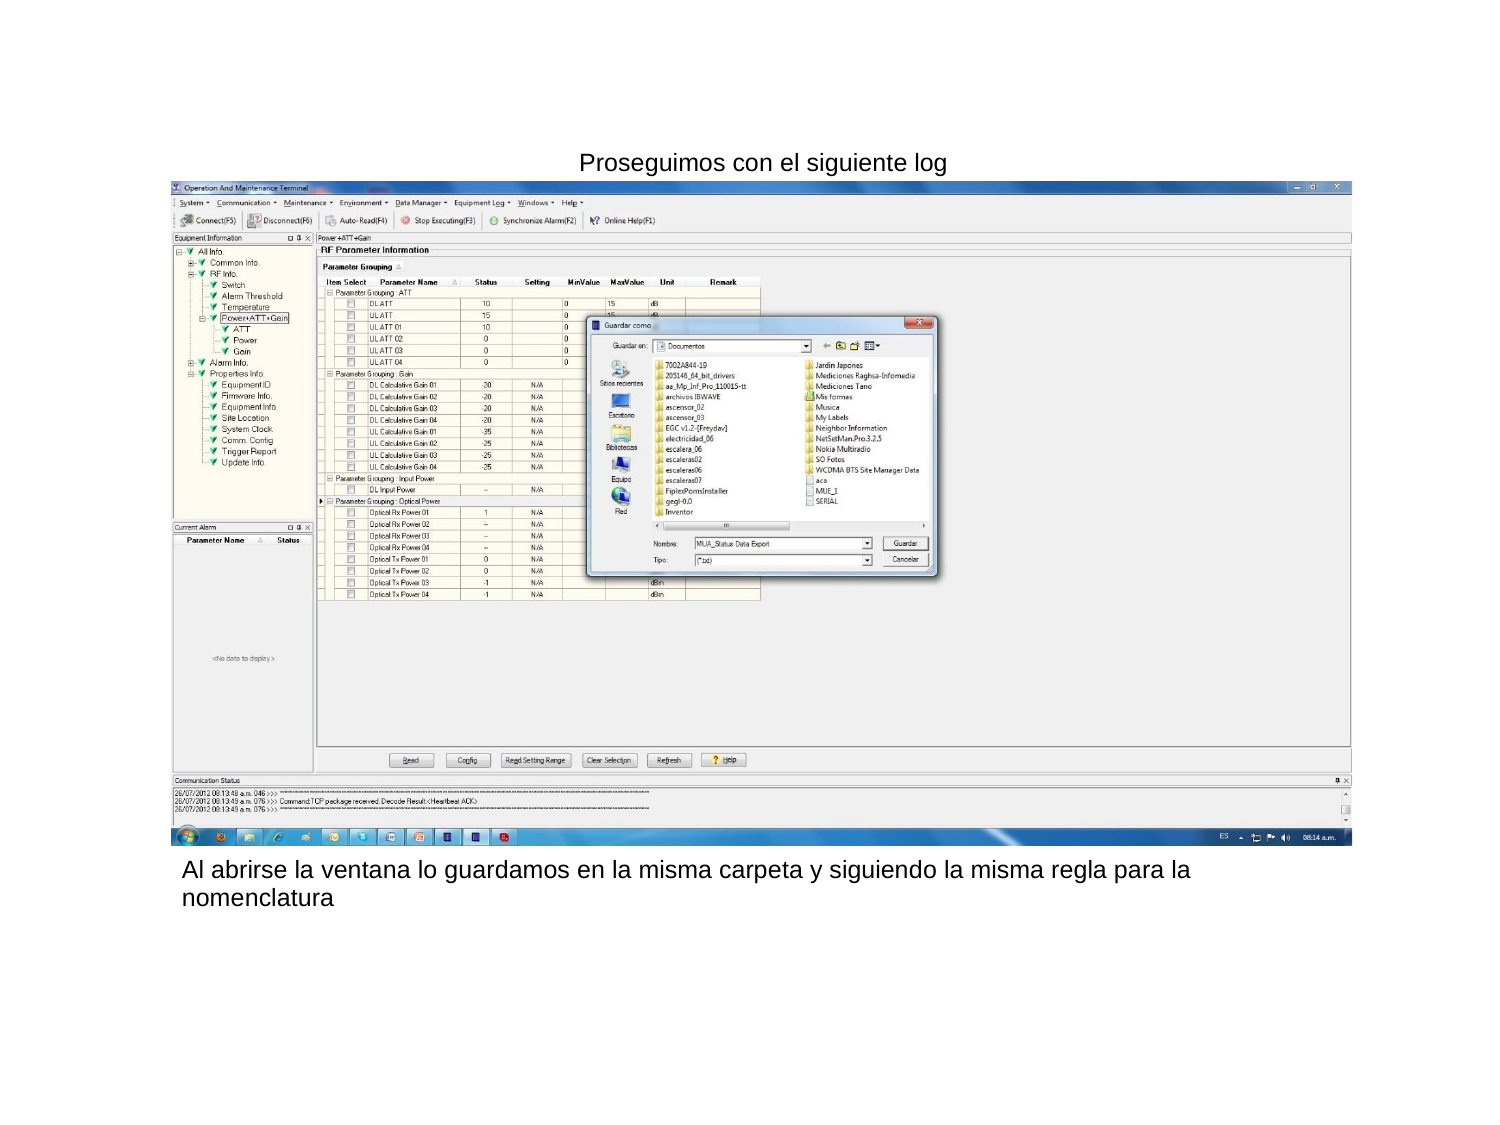

Proseguimos con el siguiente log

Al abrirse la ventana lo guardamos en la misma carpeta y siguiendo la misma regla para la nomenclatura